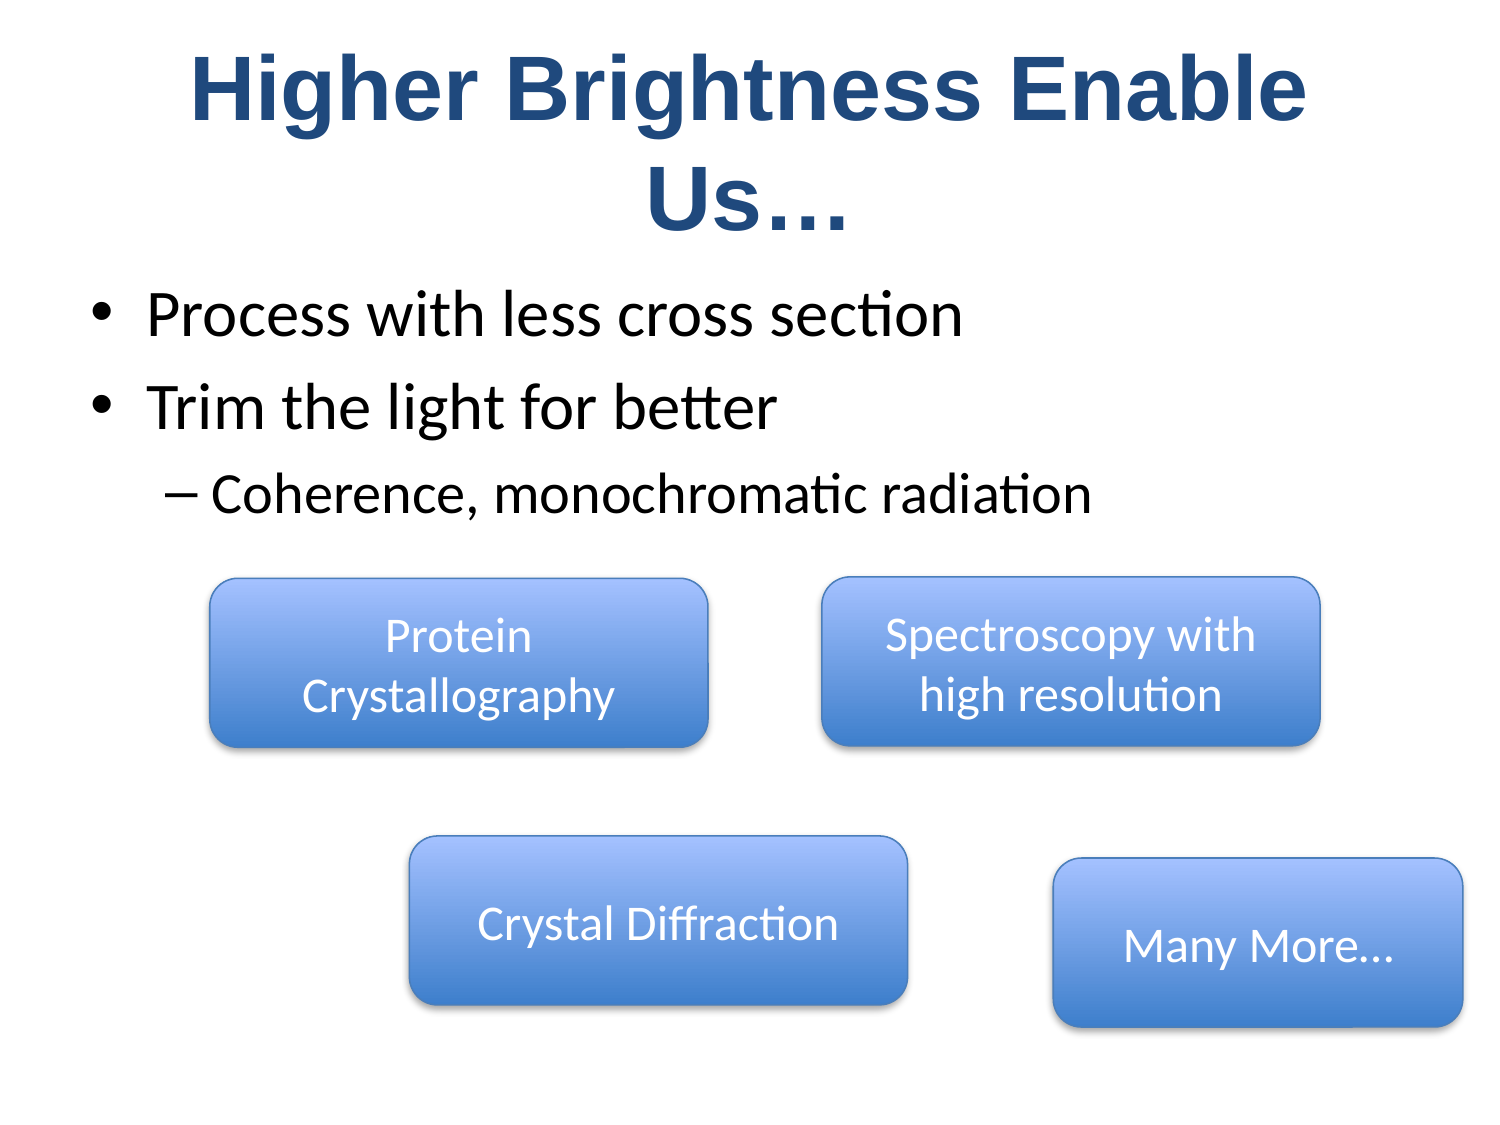

# Higher Brightness Enable Us…
Process with less cross section
Trim the light for better
Coherence, monochromatic radiation
Spectroscopy with high resolution
Protein Crystallography
Crystal Diffraction
Many More…